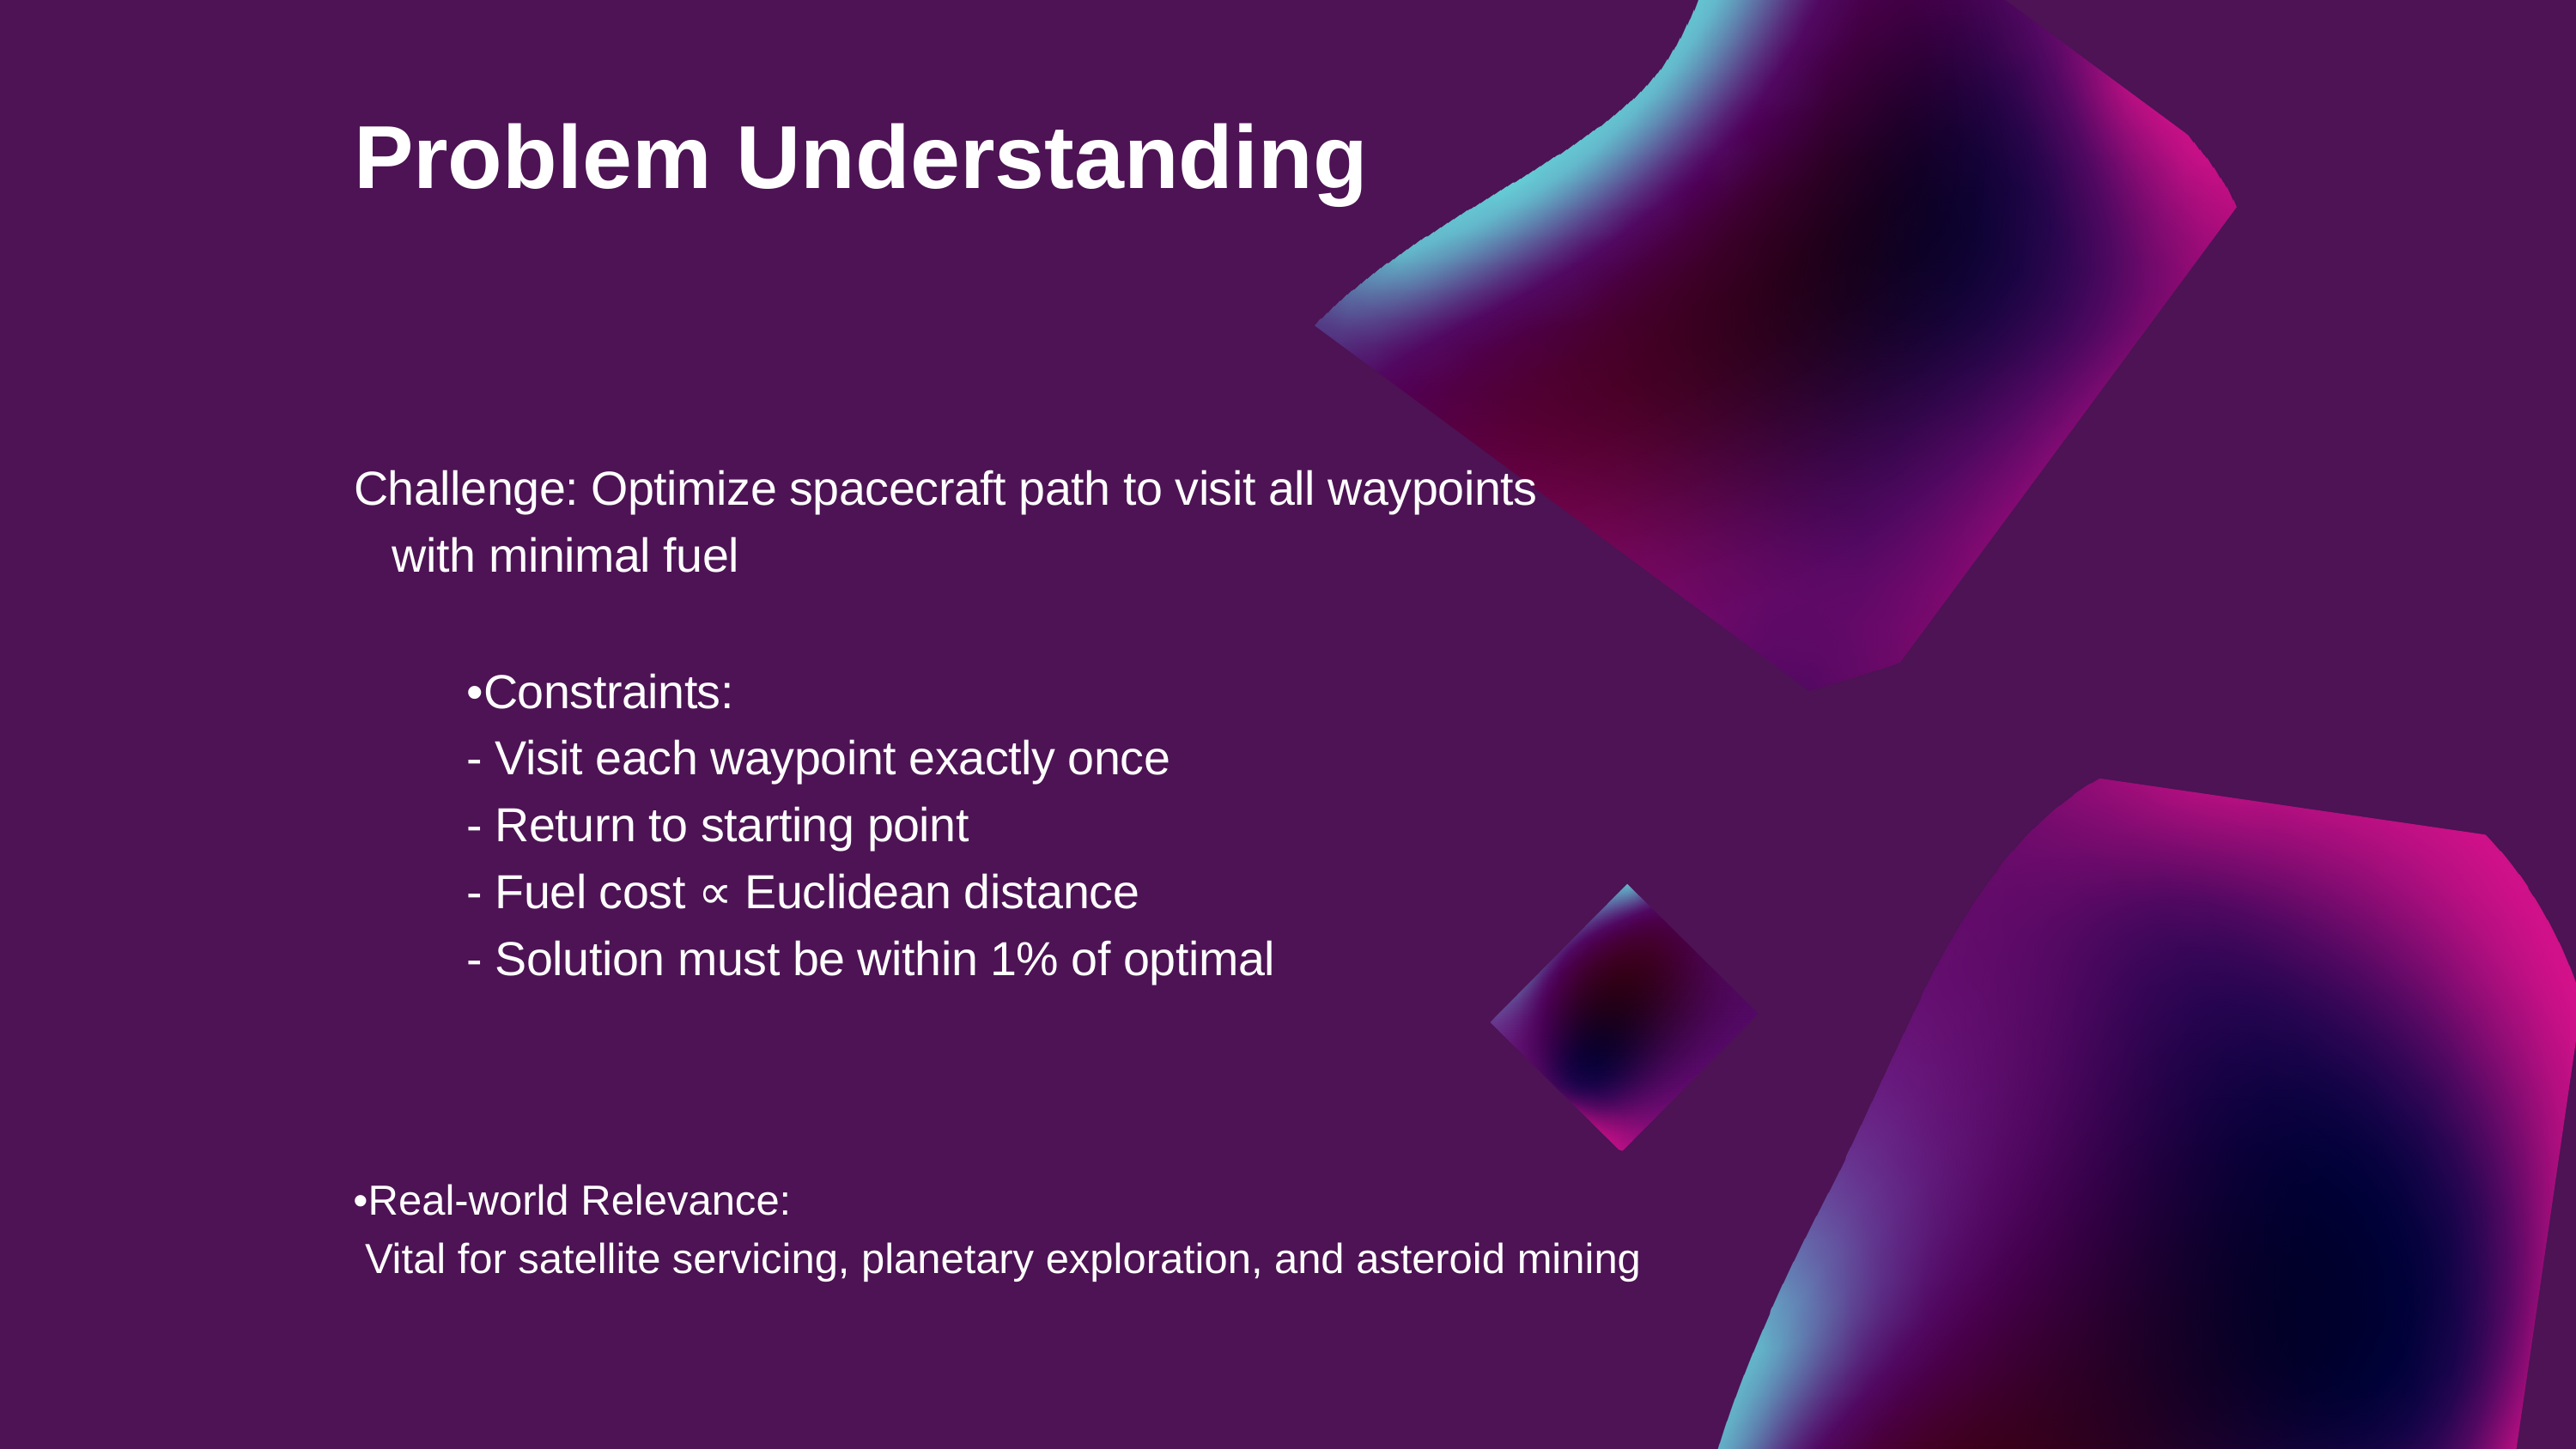

Problem Understanding
Challenge: Optimize spacecraft path to visit all waypoints    with minimal fuel

•Constraints:
- Visit each waypoint exactly once
- Return to starting point
- Fuel cost ∝ Euclidean distance
- Solution must be within 1% of optimal

•Real-world Relevance:
 Vital for satellite servicing, planetary exploration, and asteroid mining